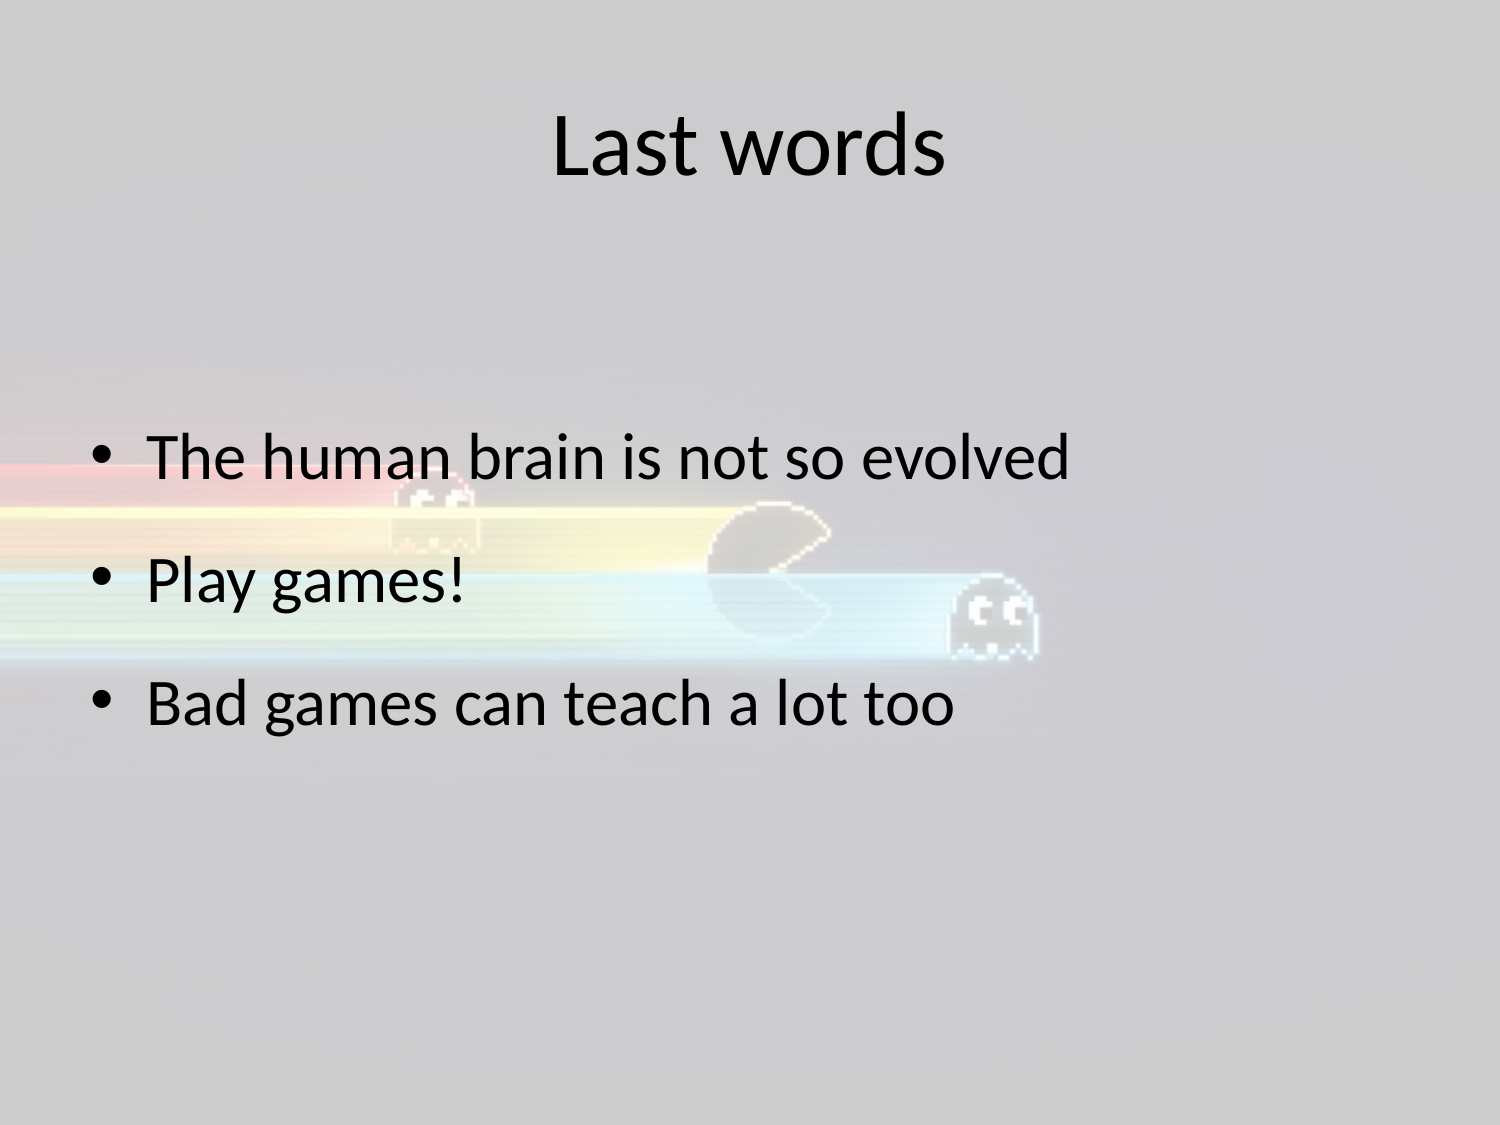

# Last words
The human brain is not so evolved

Play games!

Bad games can teach a lot too